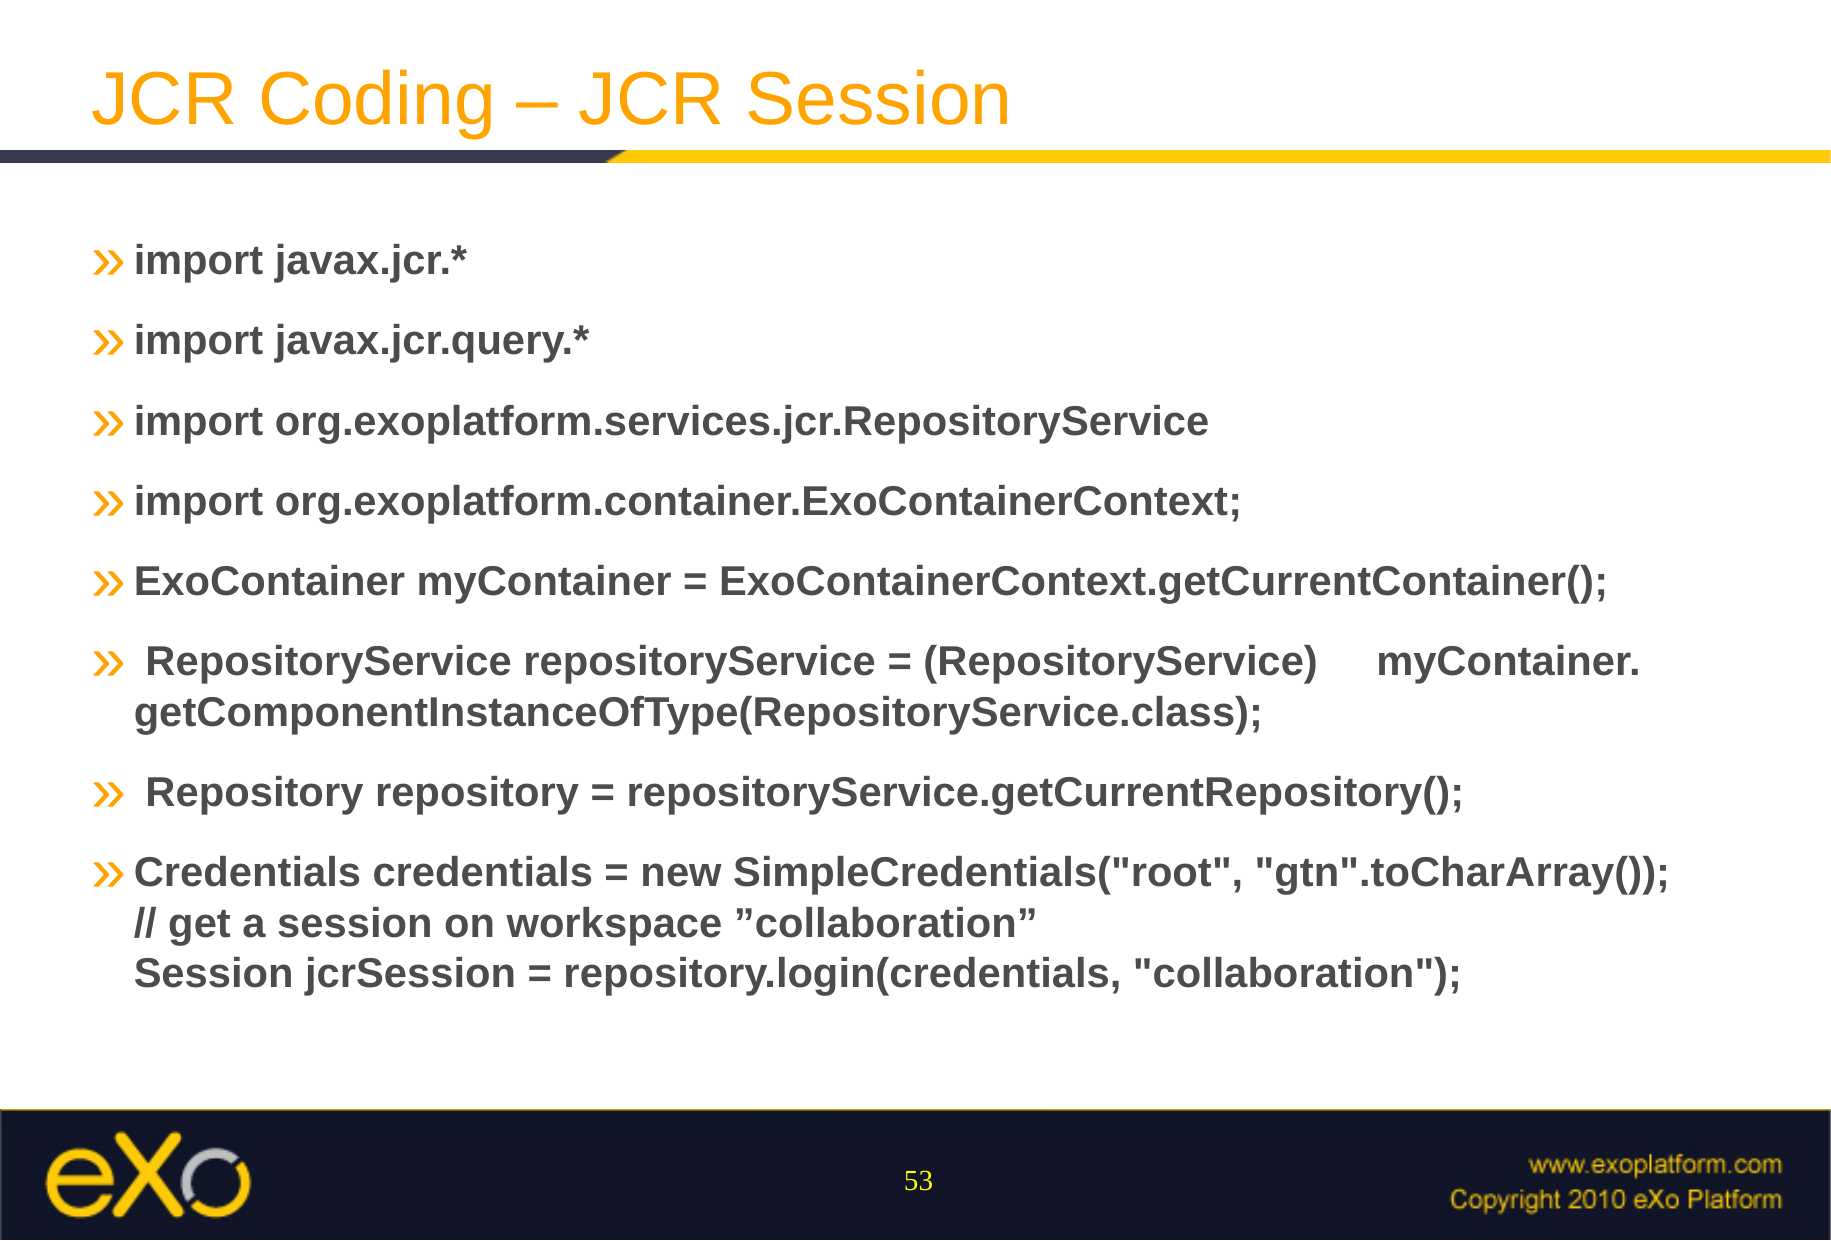

JCR Coding – JCR Session
import javax.jcr.*
import javax.jcr.query.*
import org.exoplatform.services.jcr.RepositoryService
import org.exoplatform.container.ExoContainerContext;
ExoContainer myContainer = ExoContainerContext.getCurrentContainer();
 RepositoryService repositoryService = (RepositoryService)	myContainer. getComponentInstanceOfType(RepositoryService.class);
 Repository repository = repositoryService.getCurrentRepository();
Credentials credentials = new SimpleCredentials("root", "gtn".toCharArray());
// get a session on workspace ”collaboration”
Session jcrSession = repository.login(credentials, "collaboration");